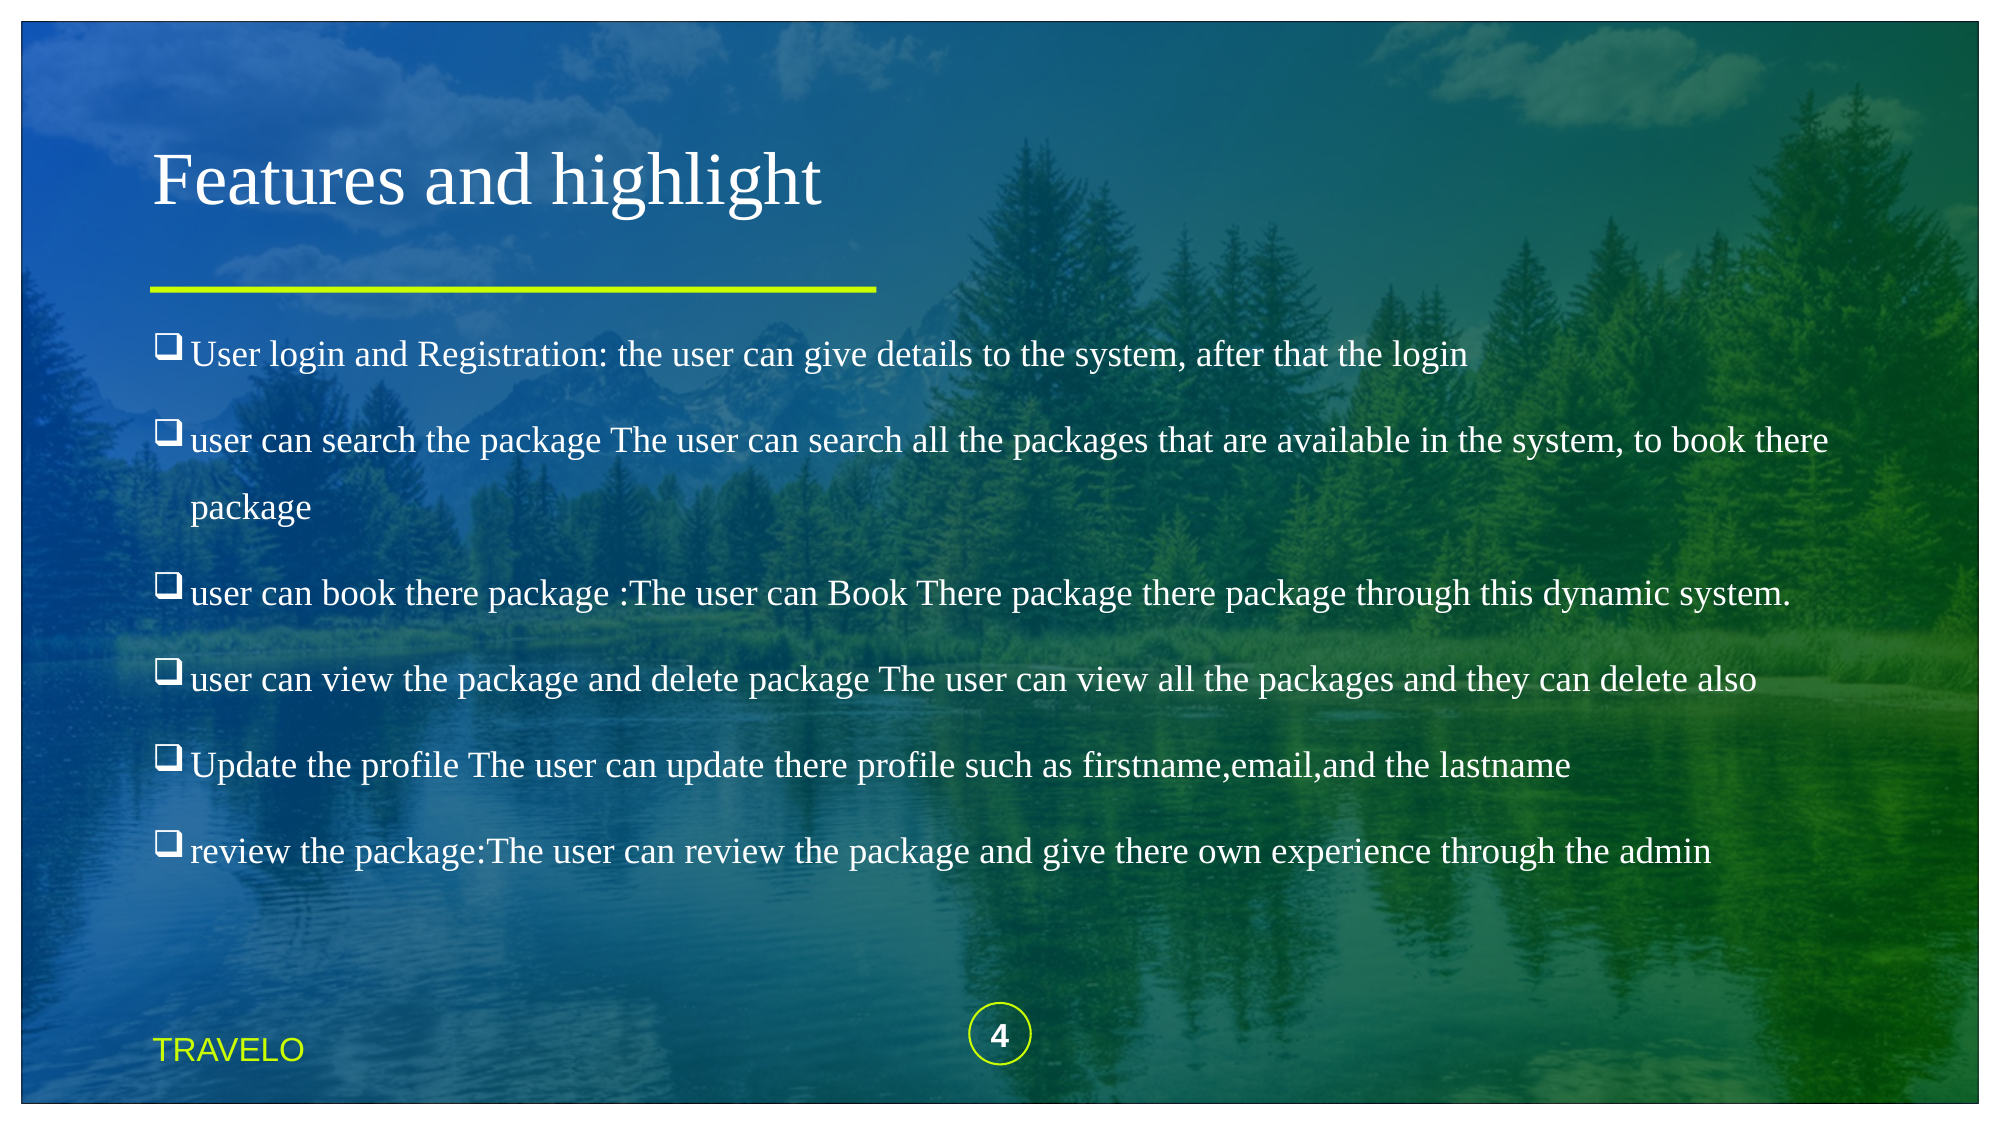

# Features and highlight
User login and Registration: the user can give details to the system, after that the login
user can search the package The user can search all the packages that are available in the system, to book there package
user can book there package :The user can Book There package there package through this dynamic system.
user can view the package and delete package The user can view all the packages and they can delete also
Update the profile The user can update there profile such as firstname,email,and the lastname
review the package:The user can review the package and give there own experience through the admin
4
TRAVELO